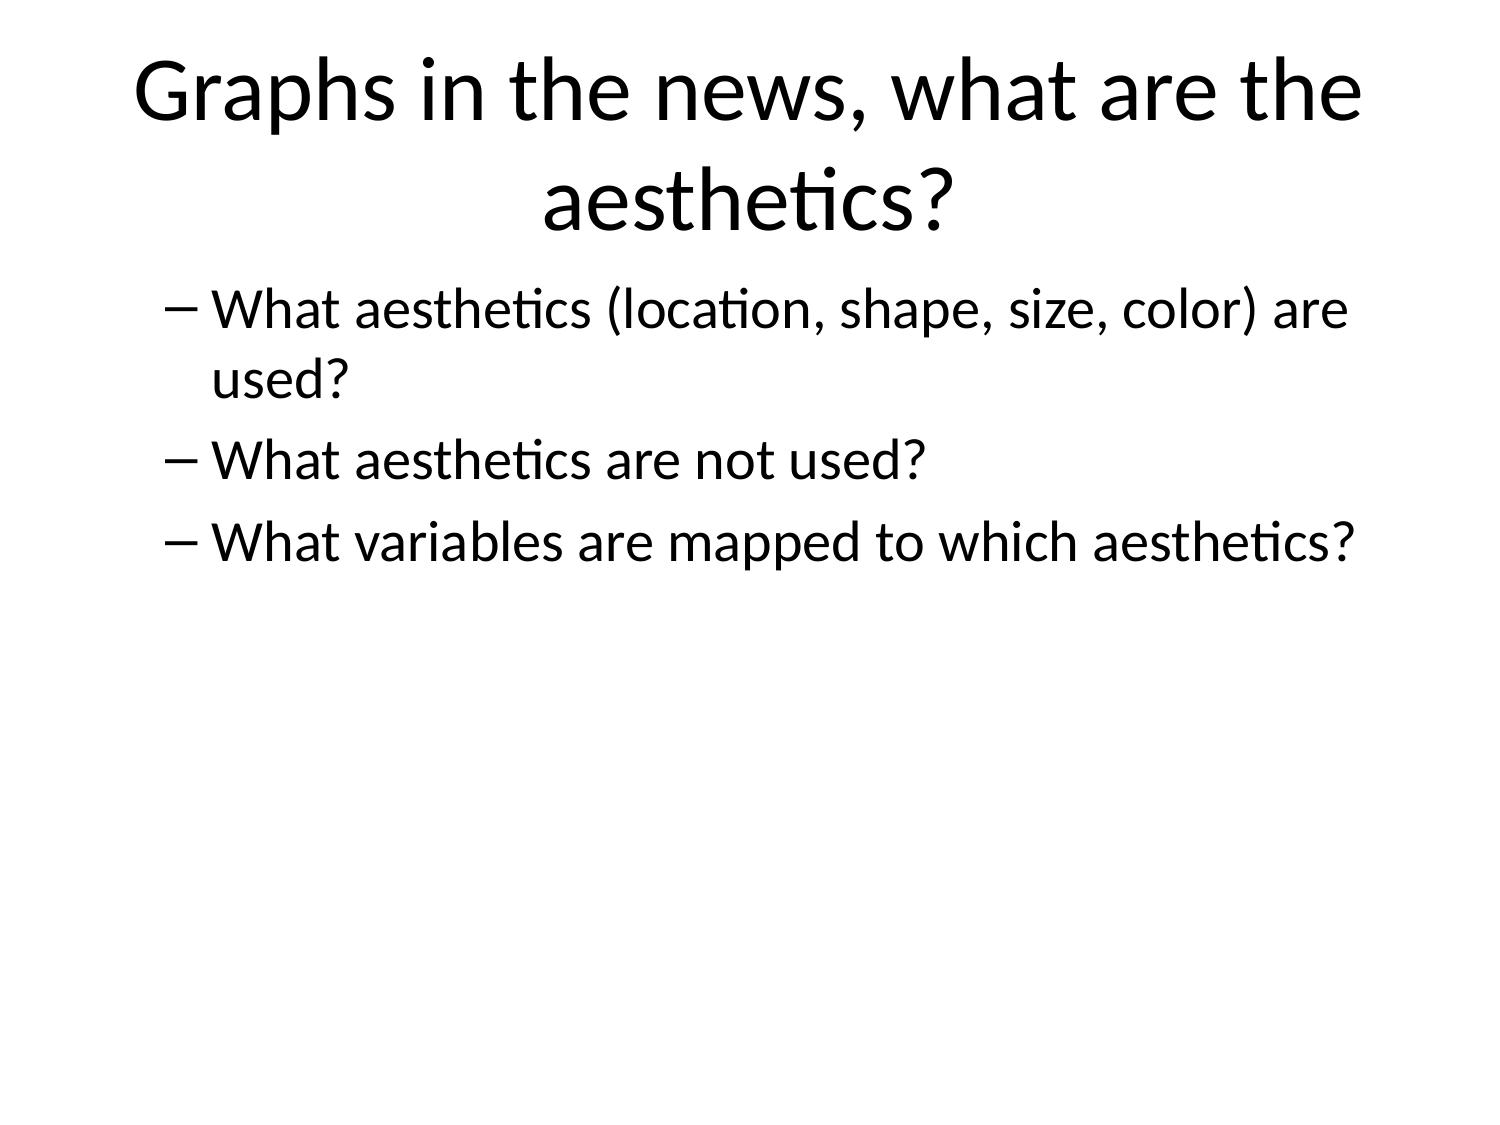

# Graphs in the news, what are the aesthetics?
What aesthetics (location, shape, size, color) are used?
What aesthetics are not used?
What variables are mapped to which aesthetics?